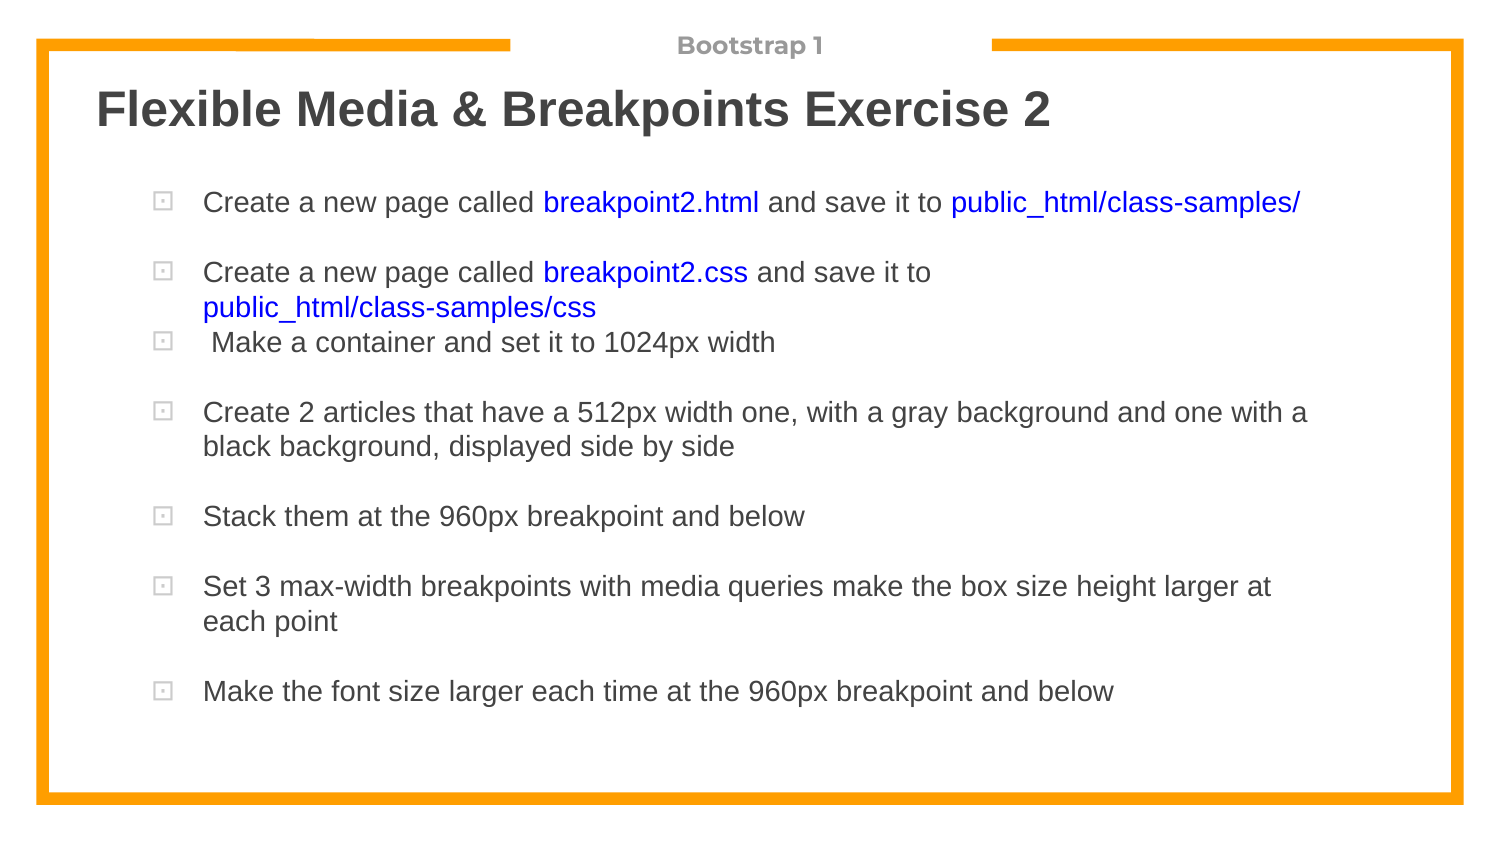

# Bootstrap 1

Create a new page called breakpoint2.html and save it to public_html/class-samples/

Create a new page called breakpoint2.css and save it to public_html/class-samples/css
 Make a container and set it to 1024px width

Create 2 articles that have a 512px width one, with a gray background and one with a black background, displayed side by side

Stack them at the 960px breakpoint and below

Set 3 max-width breakpoints with media queries make the box size height larger at each point

Make the font size larger each time at the 960px breakpoint and below

Flexible Media & Breakpoints Exercise 2